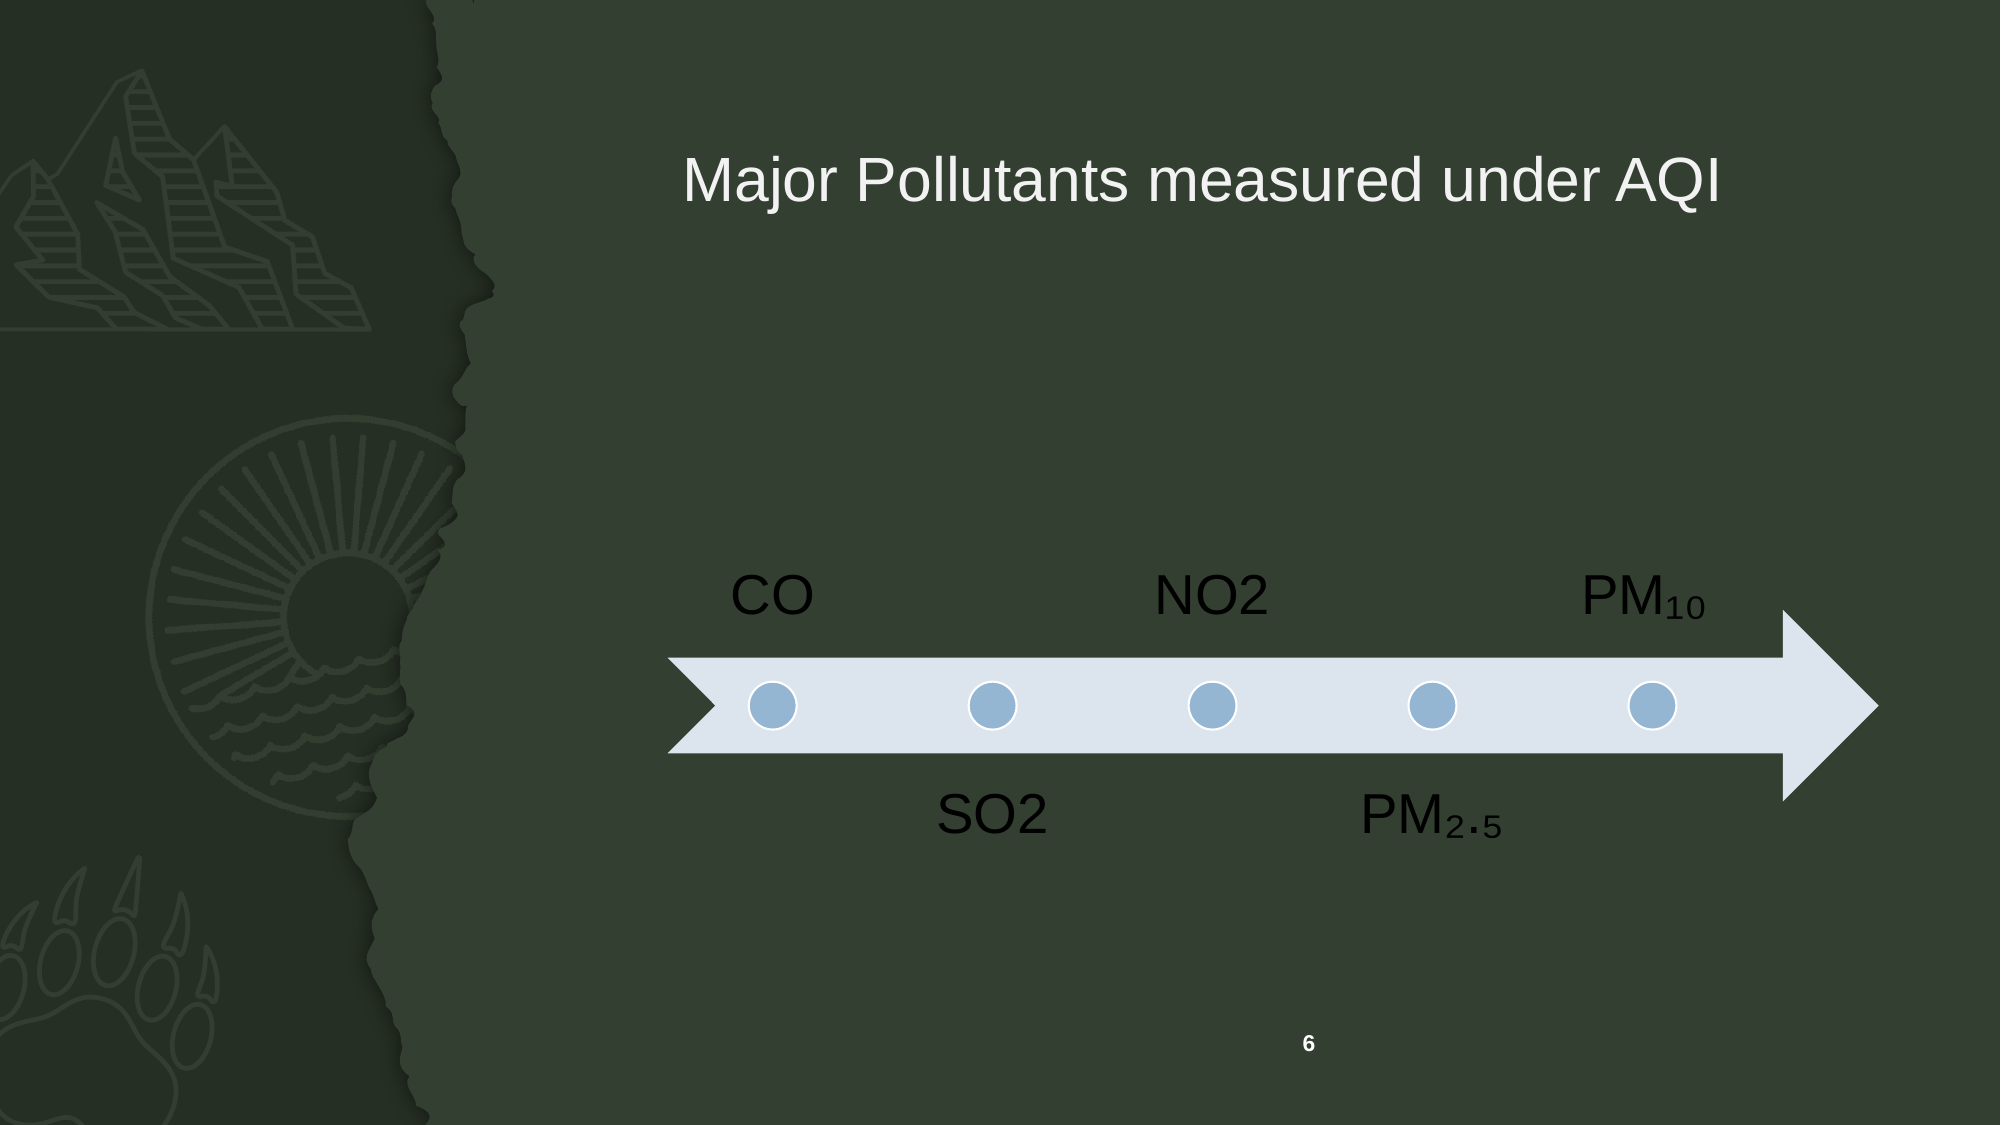

# Major Pollutants measured under AQI
CO
SO2
NO2
PM₂.₅
PM₁₀
6